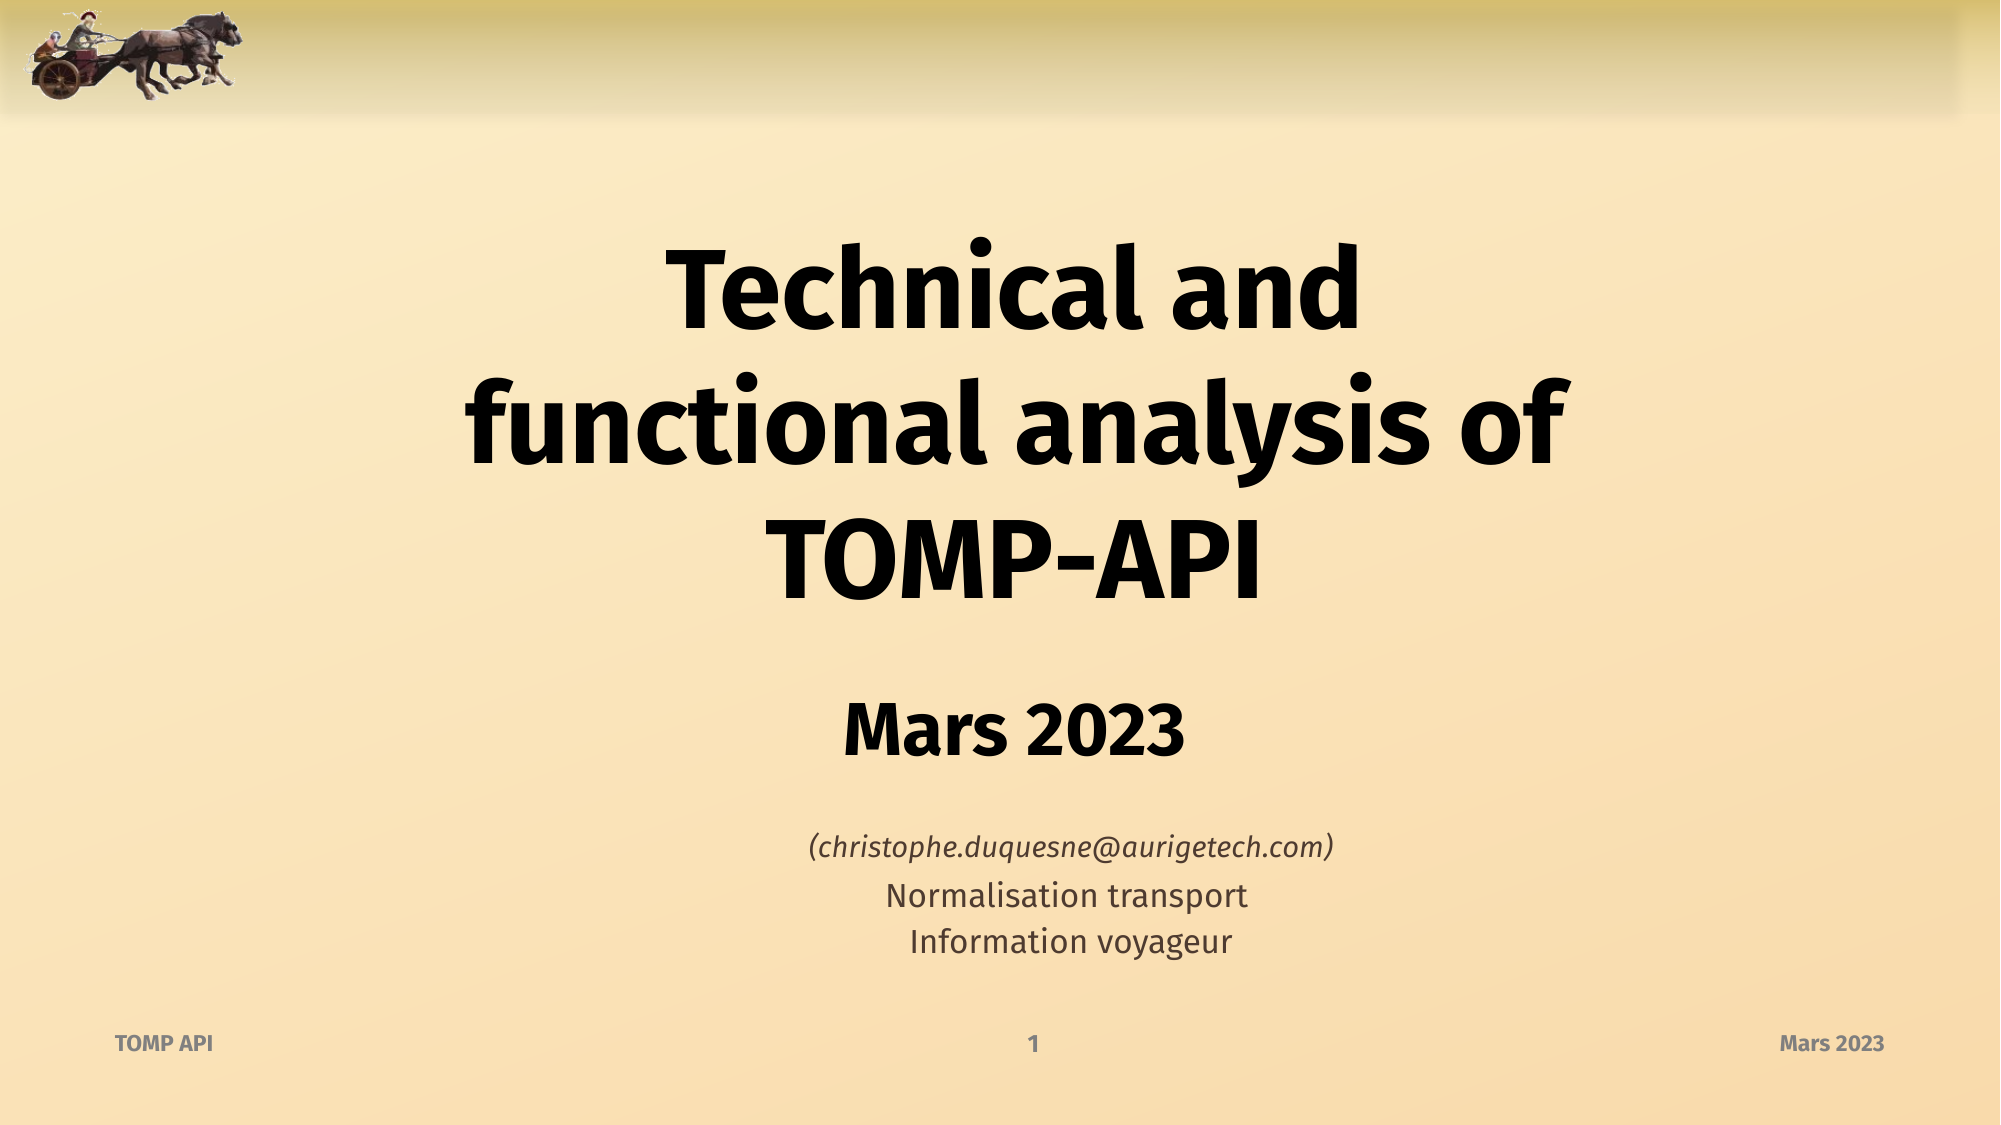

# Technical and functional analysis of TOMP-API Mars 2023
TOMP API
1
Mars 2023